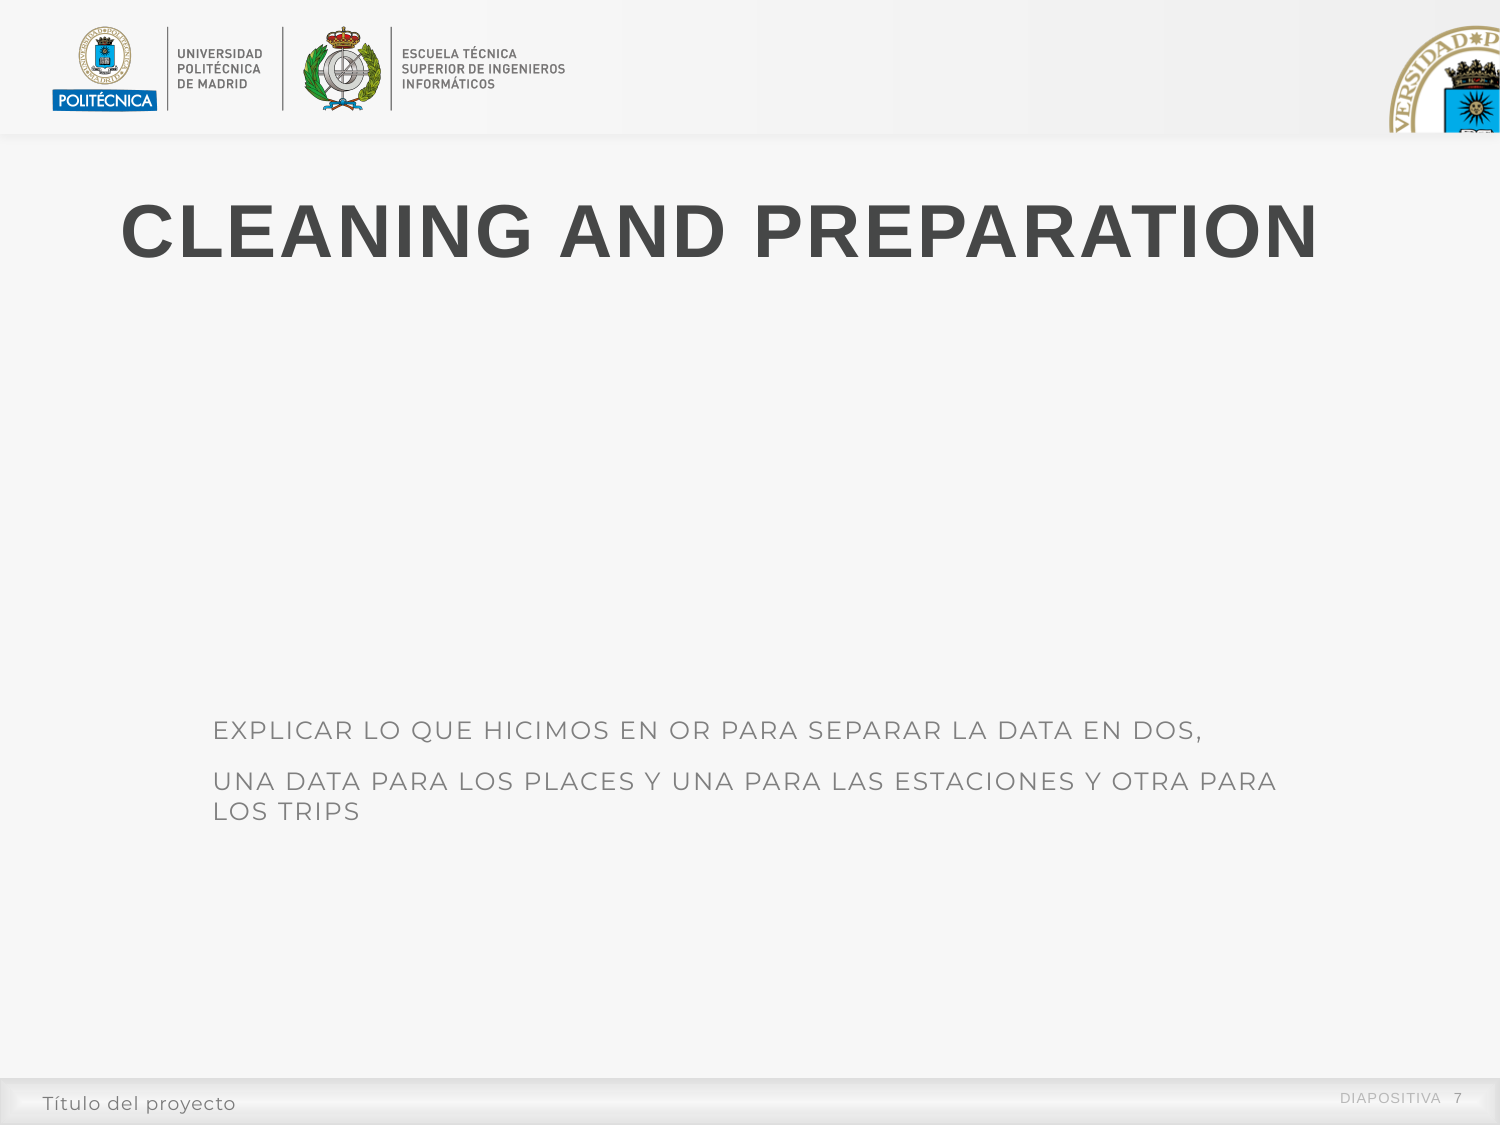

cleaning and preparation
EXPLICAR LO QUE HICIMOS EN OR PARA SEPARAR LA DATA EN DOS,
UNA DATA PARA LOS PLACES Y UNA PARA LAS ESTACIONES Y OTRA PARA LOS TRIPS
Título del proyecto